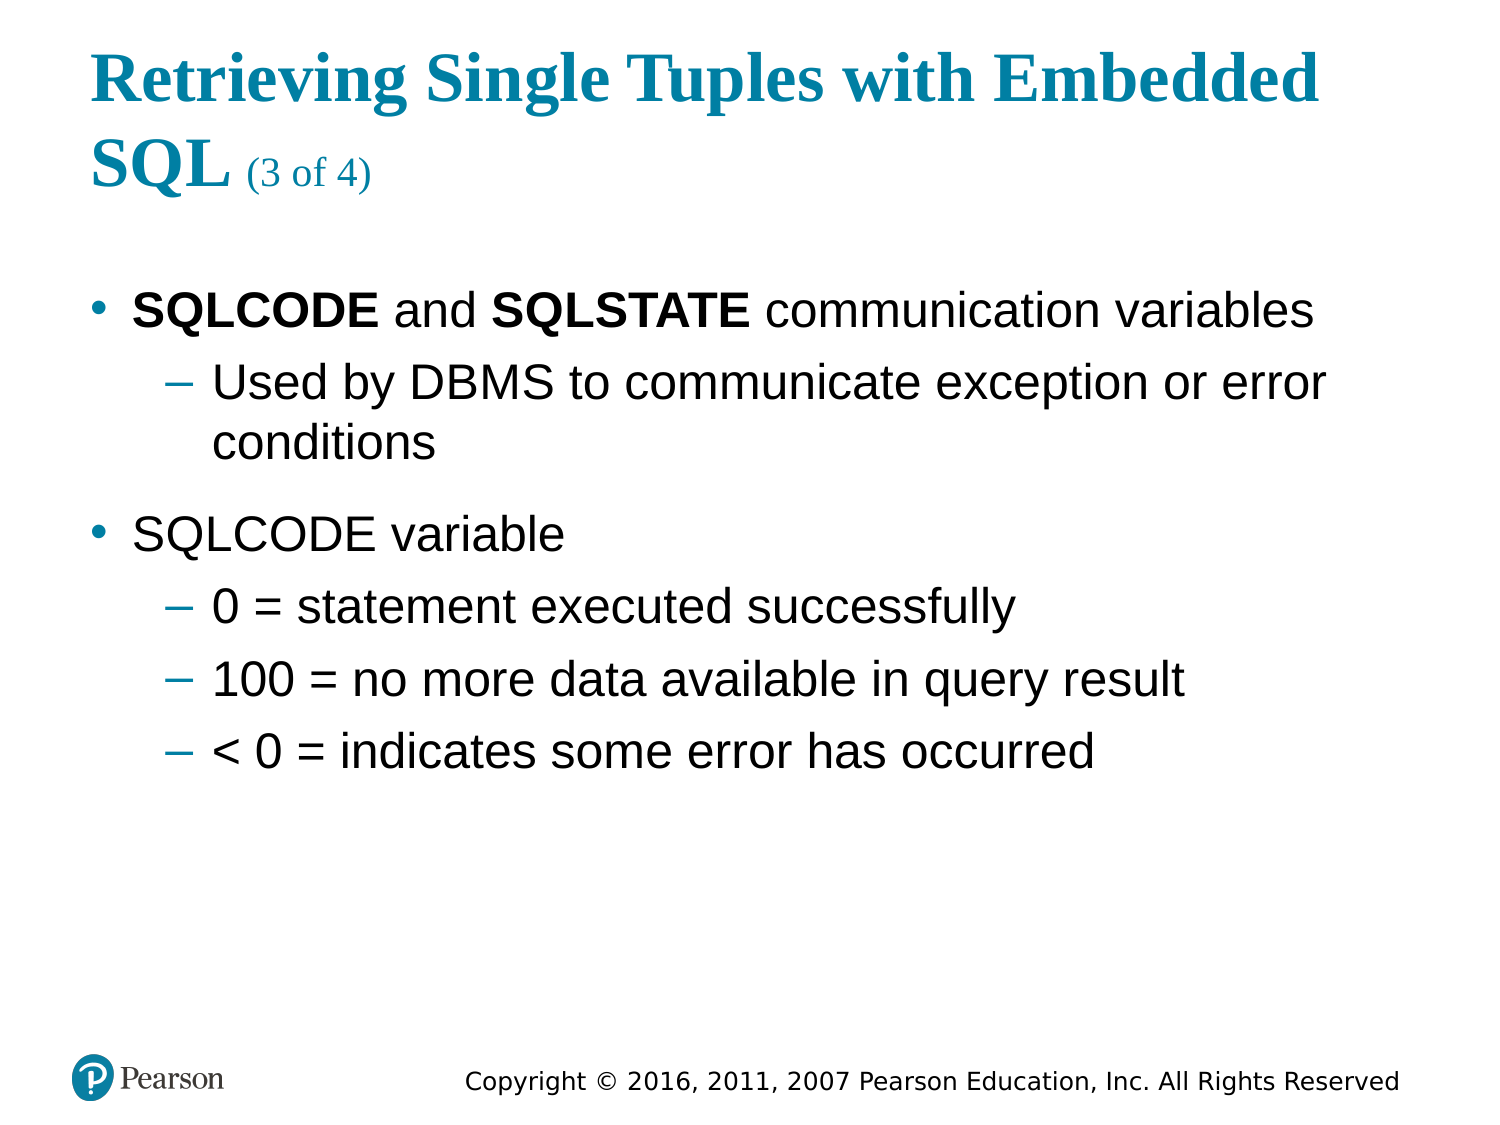

# Retrieving Single Tuples with Embedded S Q L (3 of 4)
S Q LCODE and S Q LSTATE communication variables
Used by D B M S to communicate exception or error conditions
S Q LCODE variable
0 = statement executed successfully
100 = no more data available in query result
< 0 = indicates some error has occurred